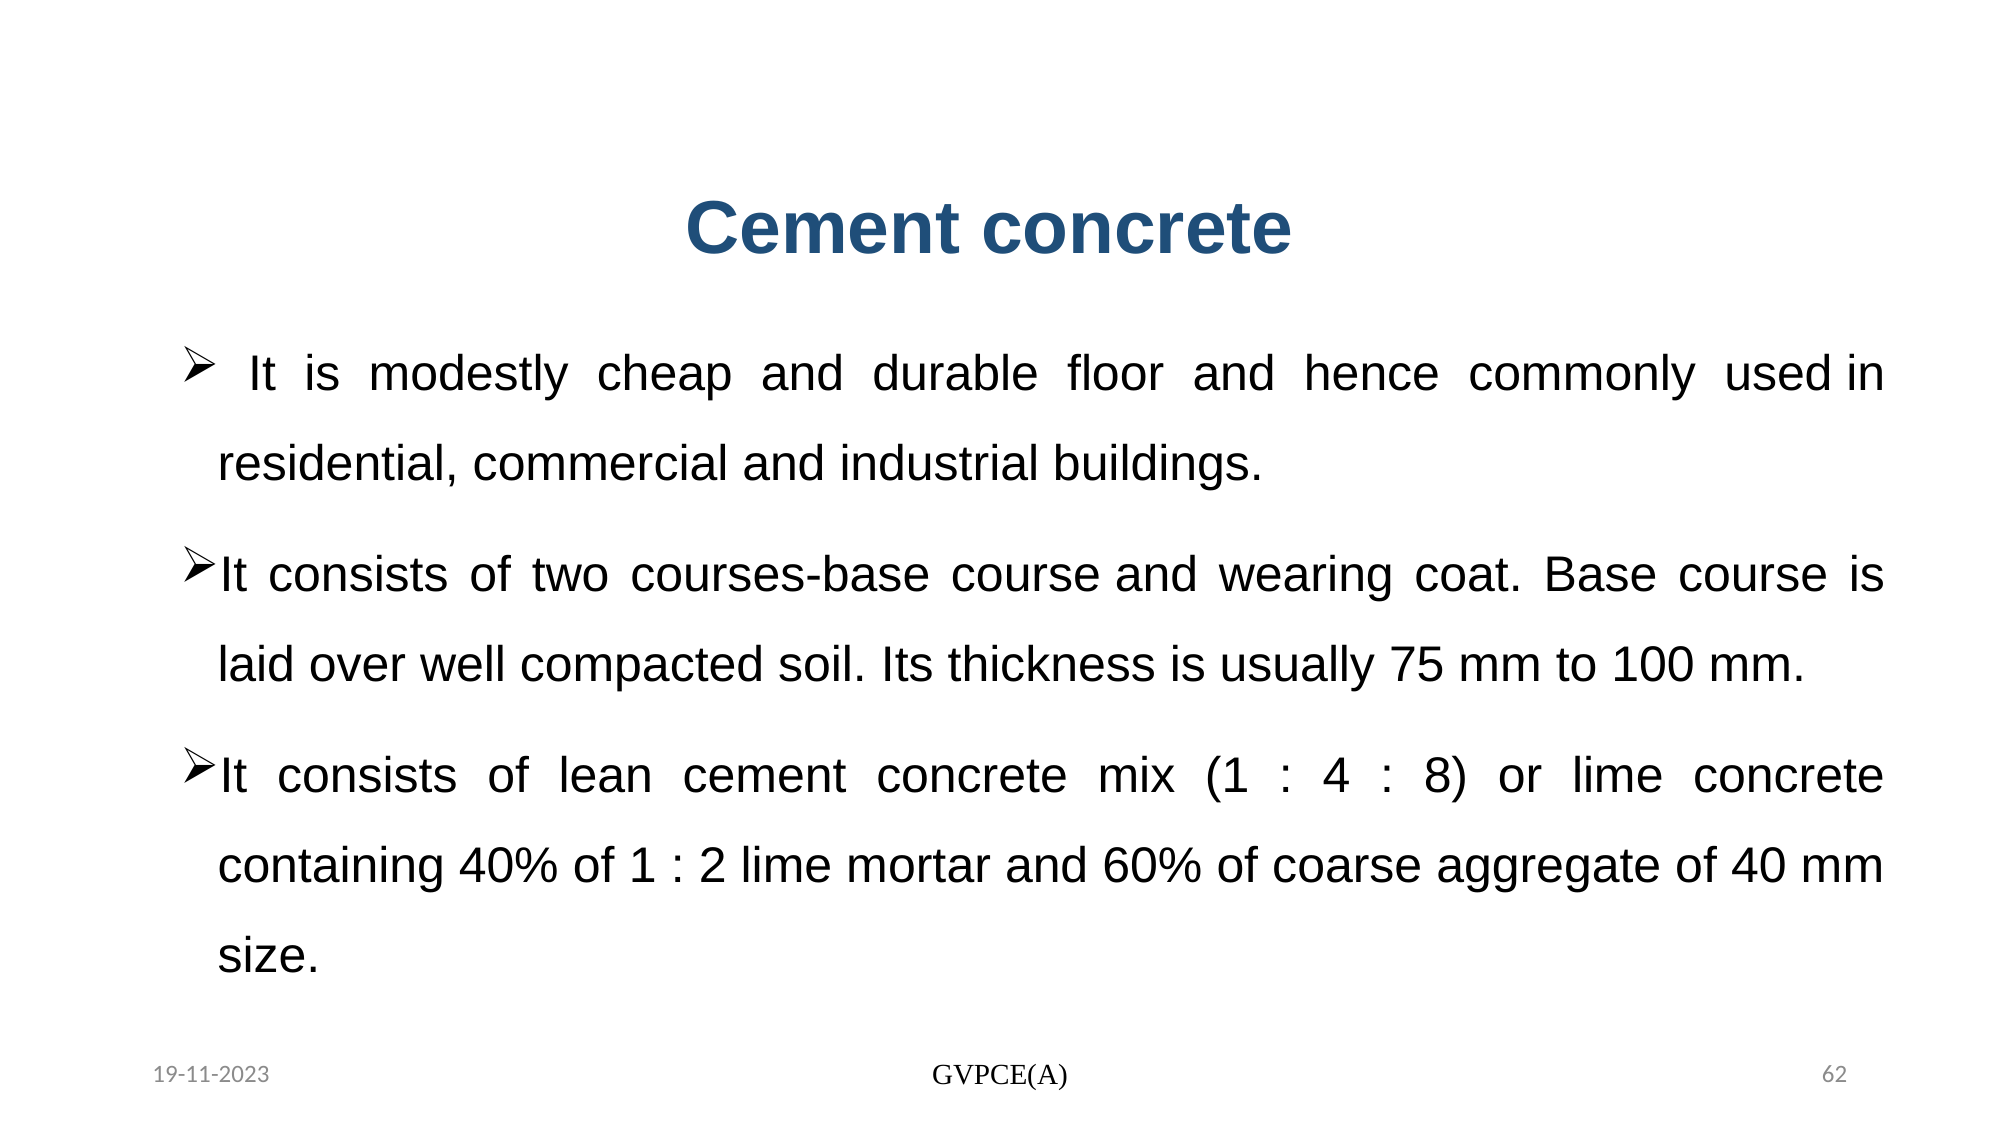

# Cement concrete
 It is modestly cheap and durable floor and hence commonly used in residential, commercial and industrial buildings.
It consists of two courses-base course and wearing coat. Base course is laid over well compacted soil. Its thickness is usually 75 mm to 100 mm.
It consists of lean cement concrete mix (1 : 4 : 8) or lime concrete containing 40% of 1 : 2 lime mortar and 60% of coarse aggregate of 40 mm size.

19-11-2023
GVPCE(A)
62